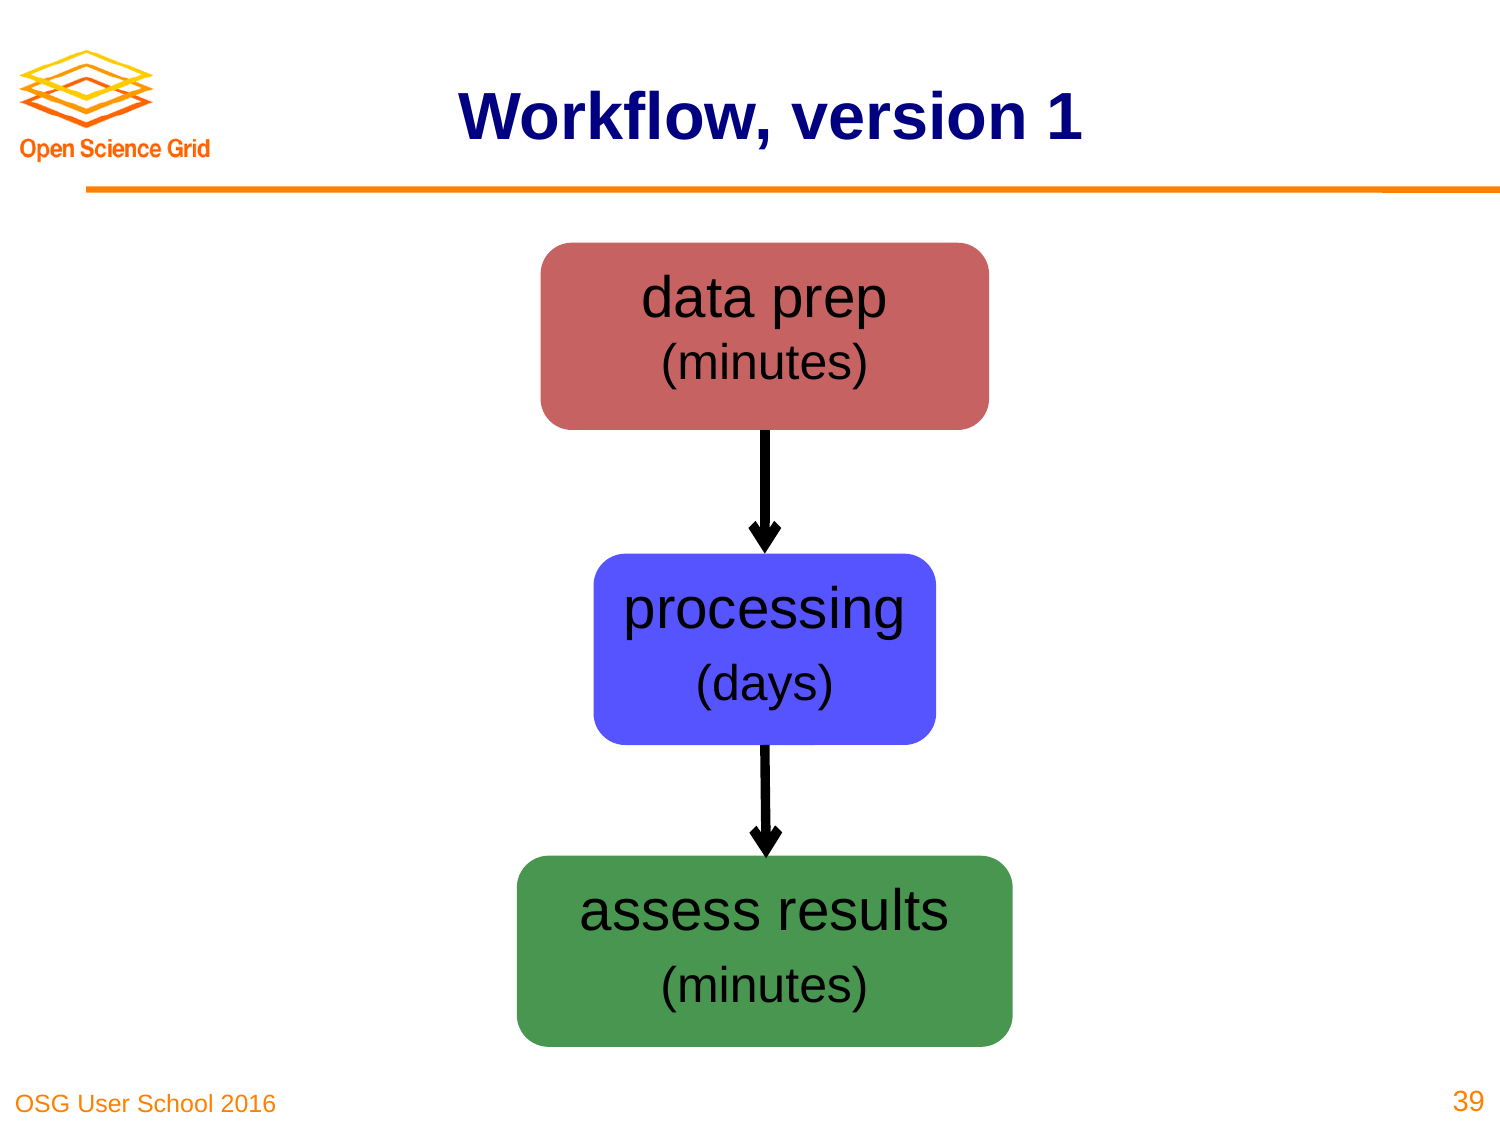

# Workflow, version 1
data prep (minutes)
processing
(days)
assess results
(minutes)
39